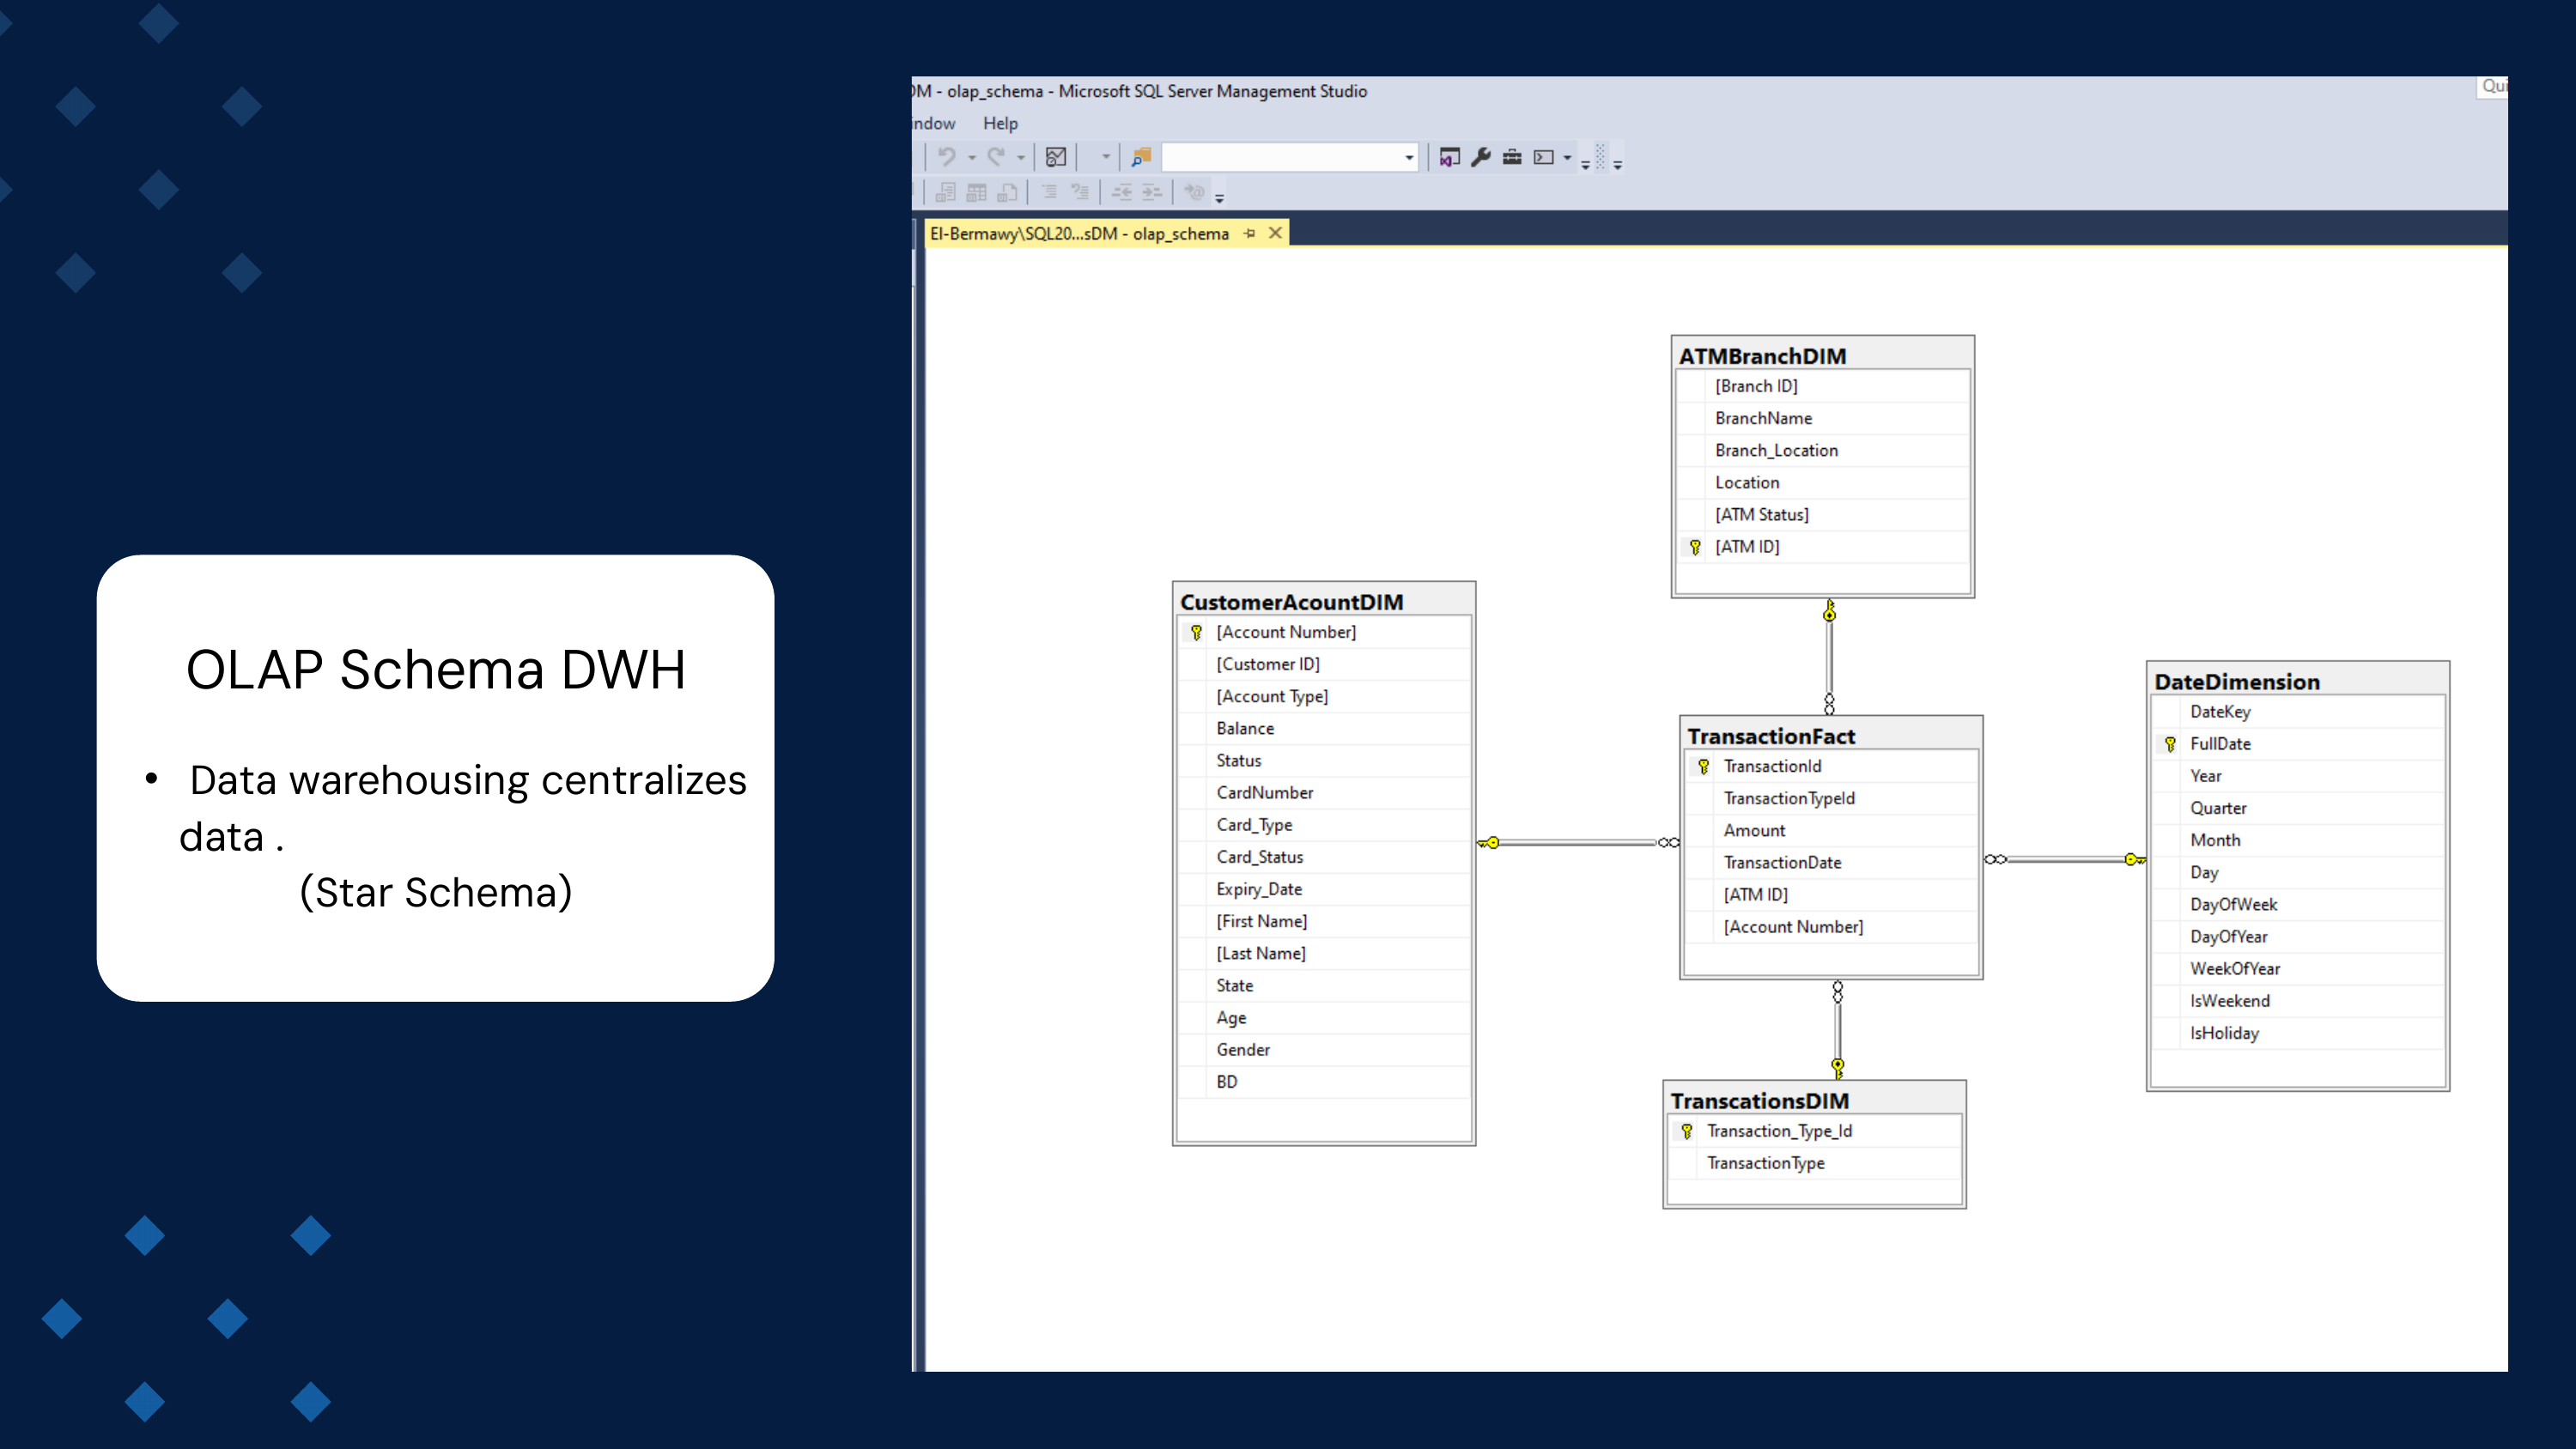

OLAP Schema DWH
 Data warehousing centralizes data .
(Star Schema)